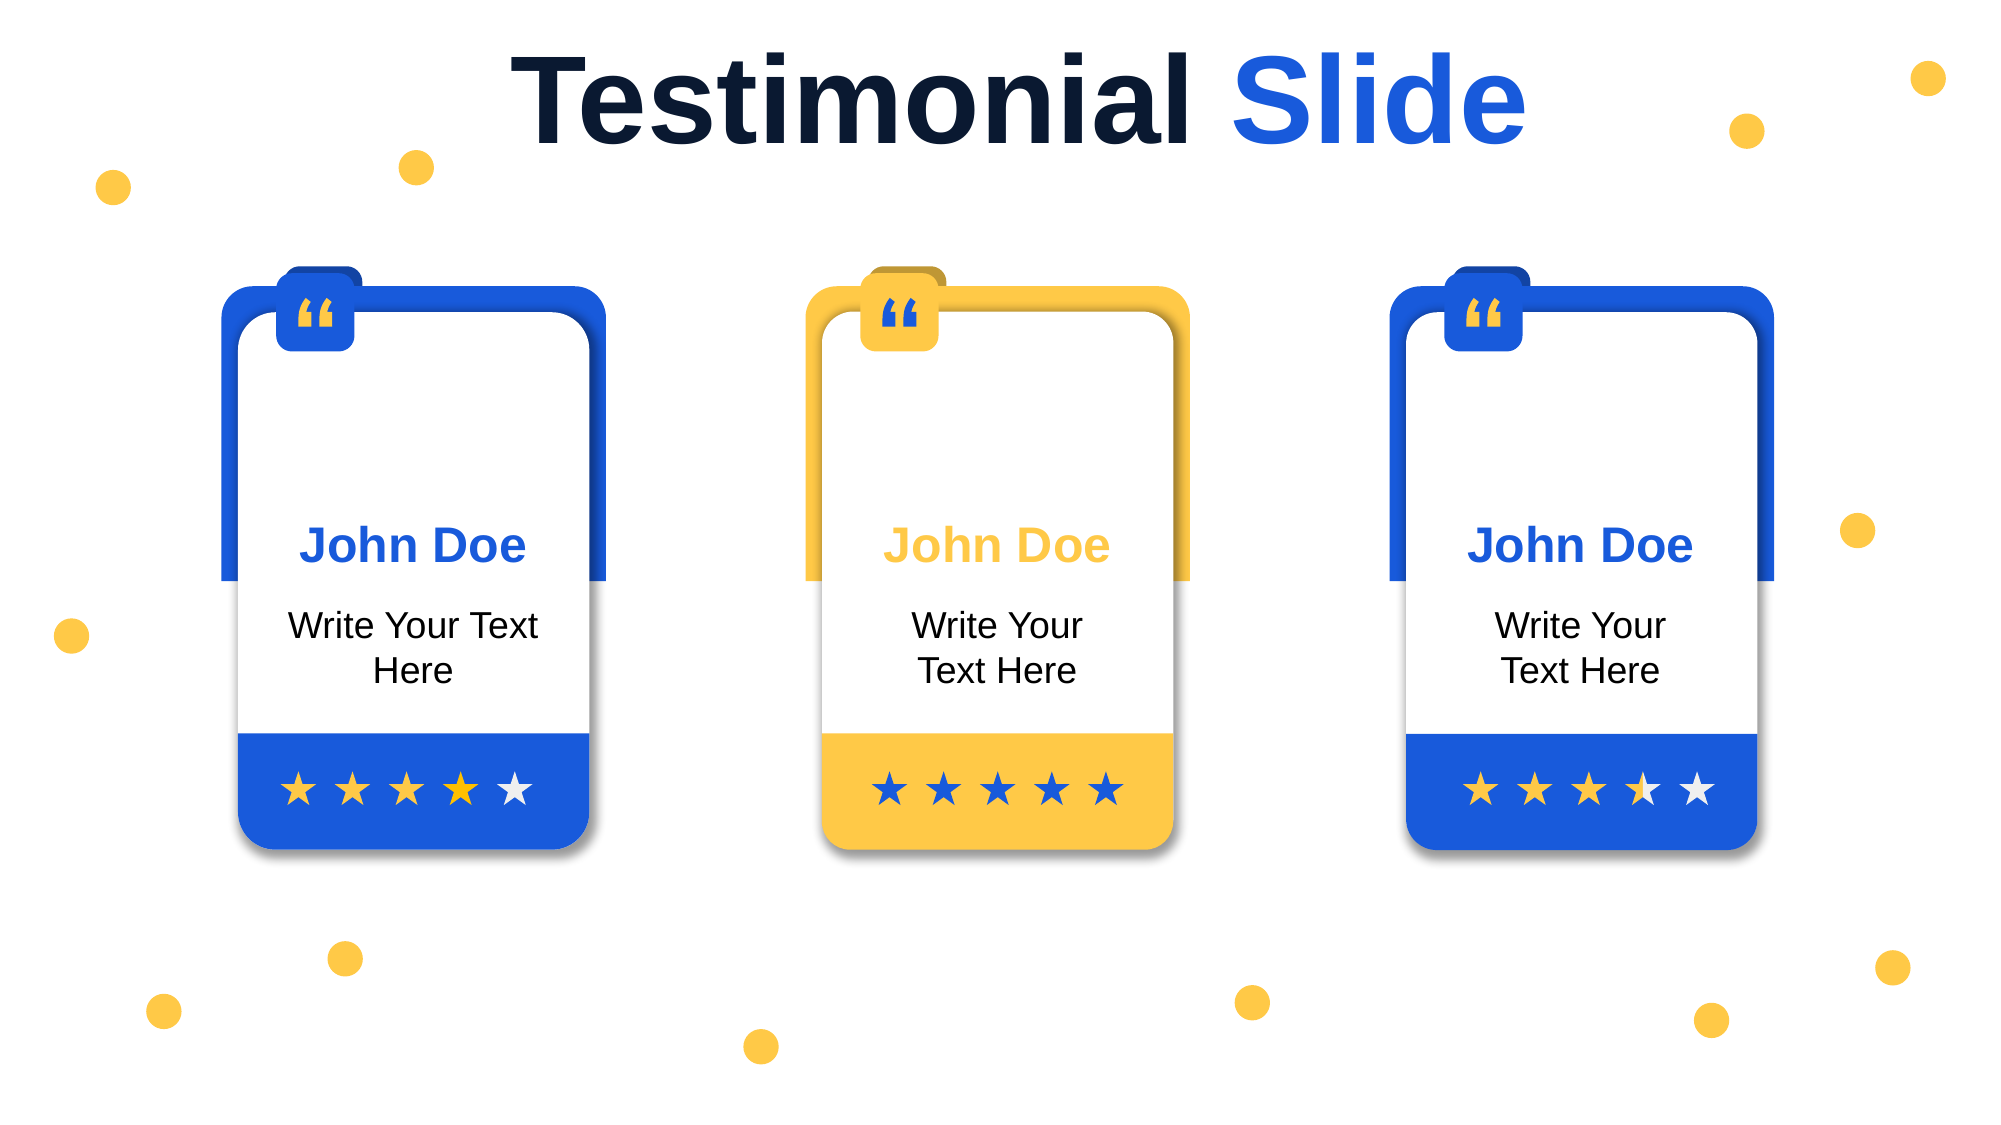

Testimonial Slide

John Doe
Write Your Text Here

John Doe
Write Your Text Here

John Doe
Write Your Text Here